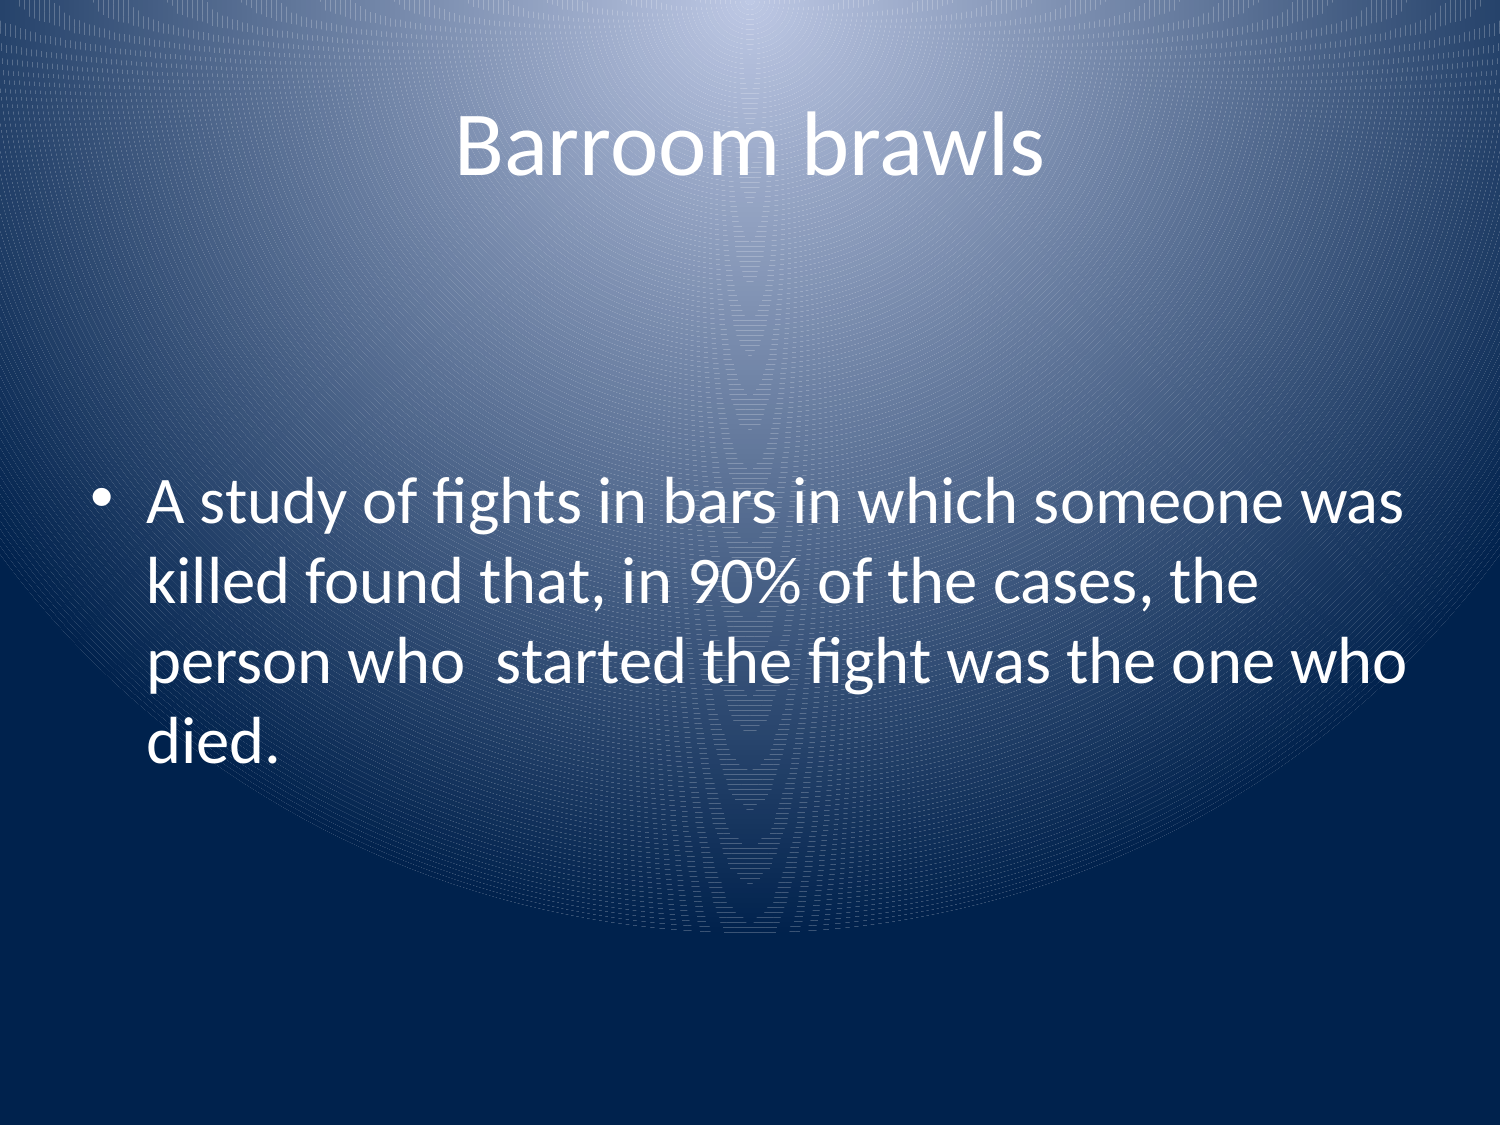

# Barroom brawls

A study of fights in bars in which someone was killed found that, in 90% of the cases, the person who  started the fight was the one who died.